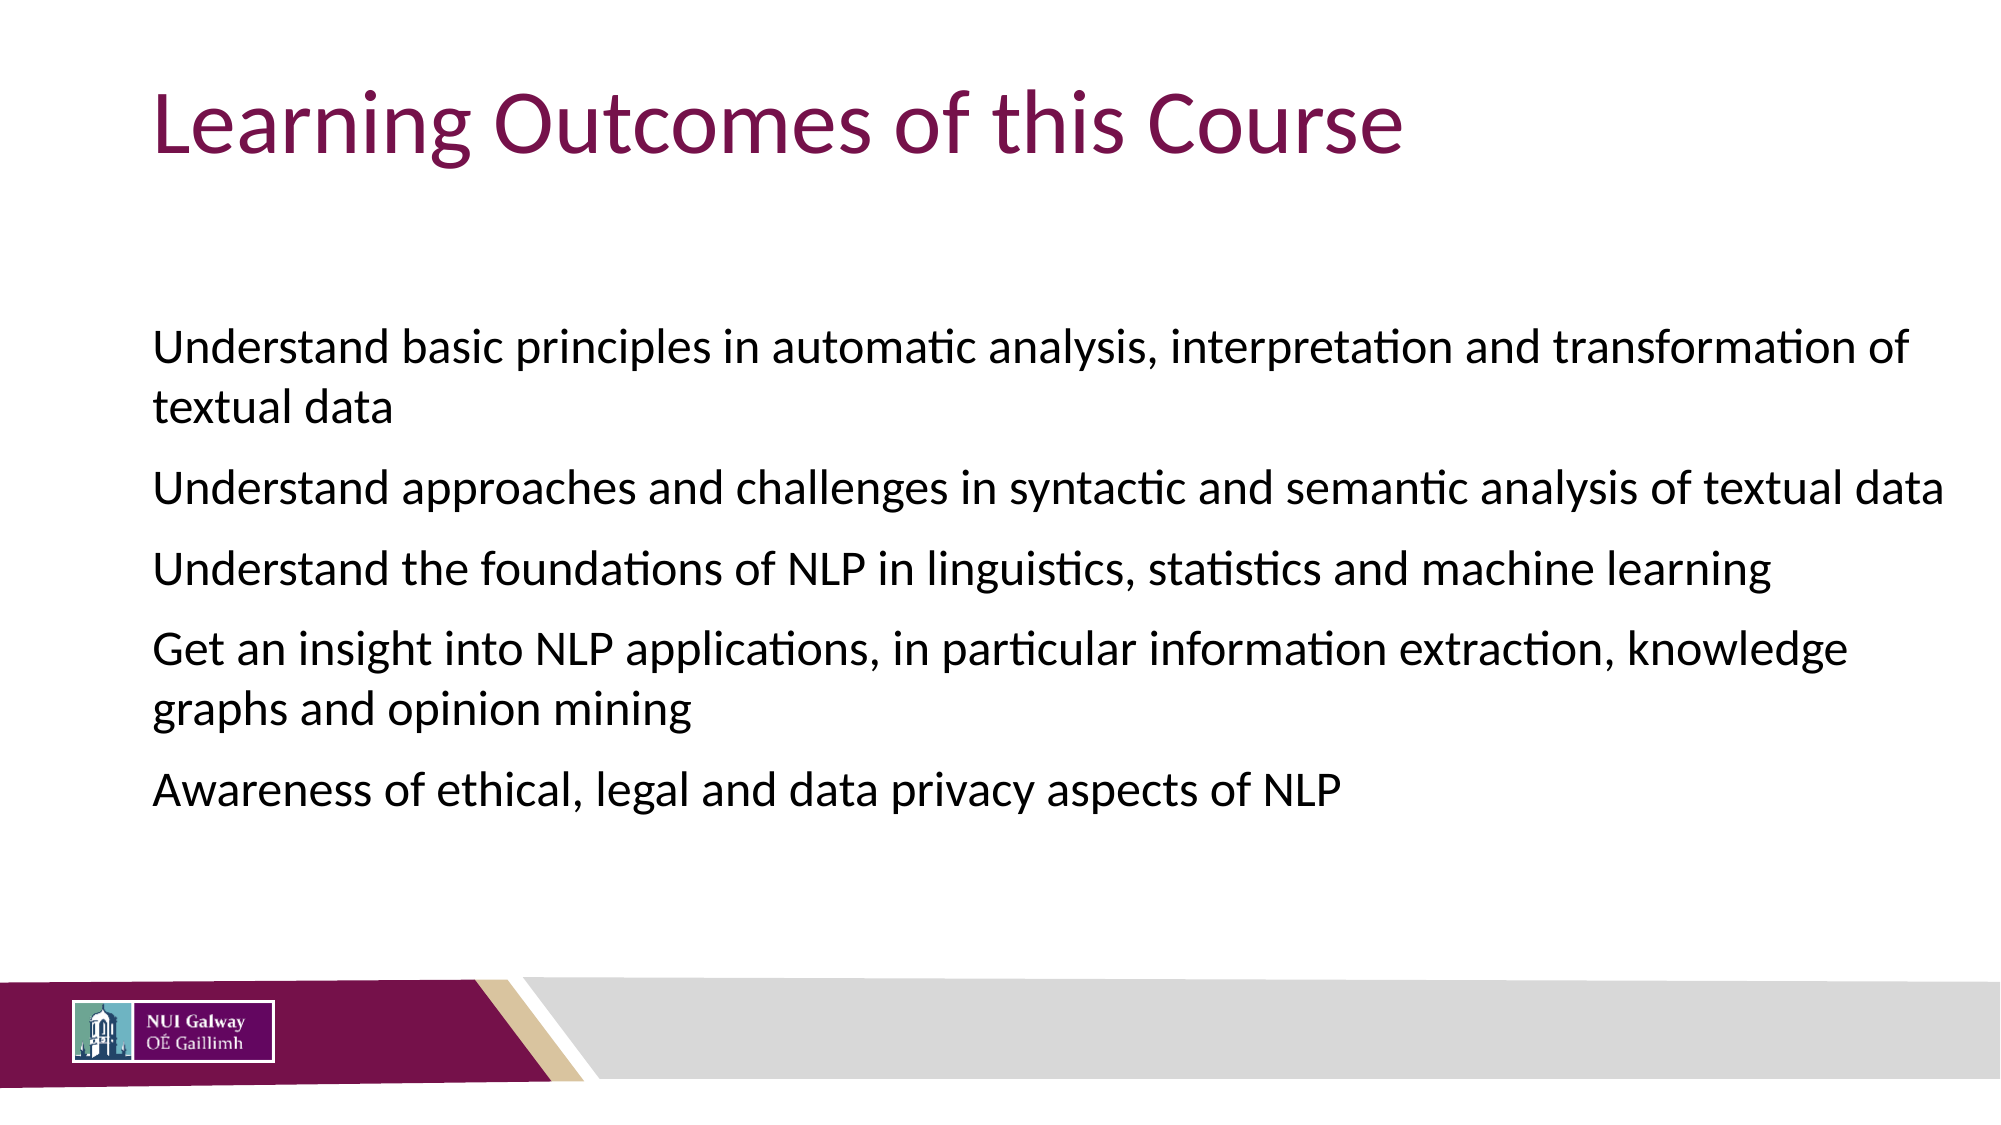

# Learning Outcomes of this Course
Understand basic principles in automatic analysis, interpretation and transformation of textual data
Understand approaches and challenges in syntactic and semantic analysis of textual data
Understand the foundations of NLP in linguistics, statistics and machine learning
Get an insight into NLP applications, in particular information extraction, knowledge graphs and opinion mining
Awareness of ethical, legal and data privacy aspects of NLP